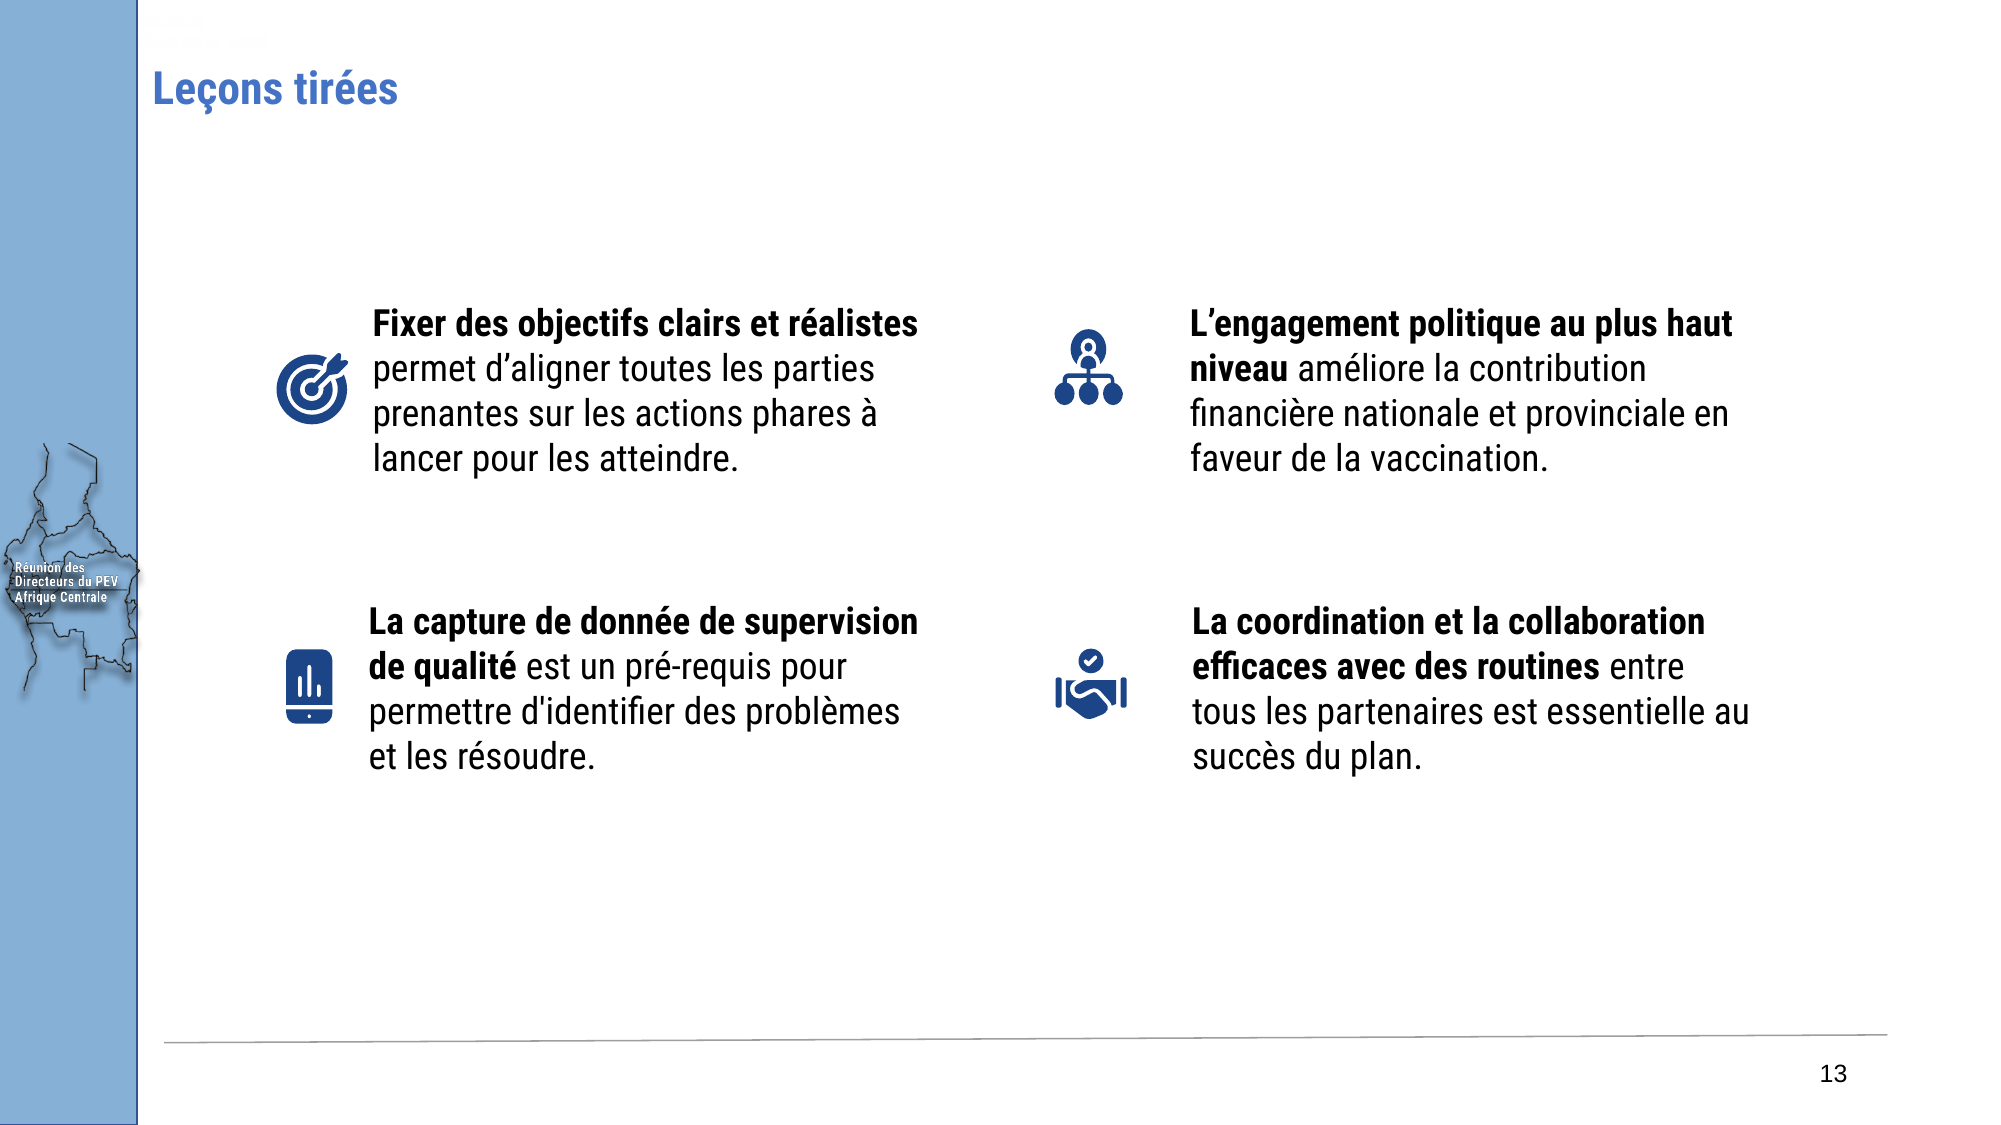

# Leçons tirées
Fixer des objectifs clairs et réalistes permet d’aligner toutes les parties prenantes sur les actions phares à lancer pour les atteindre.
L’engagement politique au plus haut niveau améliore la contribution financière nationale et provinciale en faveur de la vaccination.

La coordination et la collaboration efficaces avec des routines entre tous les partenaires est essentielle au succès du plan.
La capture de donnée de supervision de qualité est un pré-requis pour permettre d'identifier des problèmes et les résoudre.

13